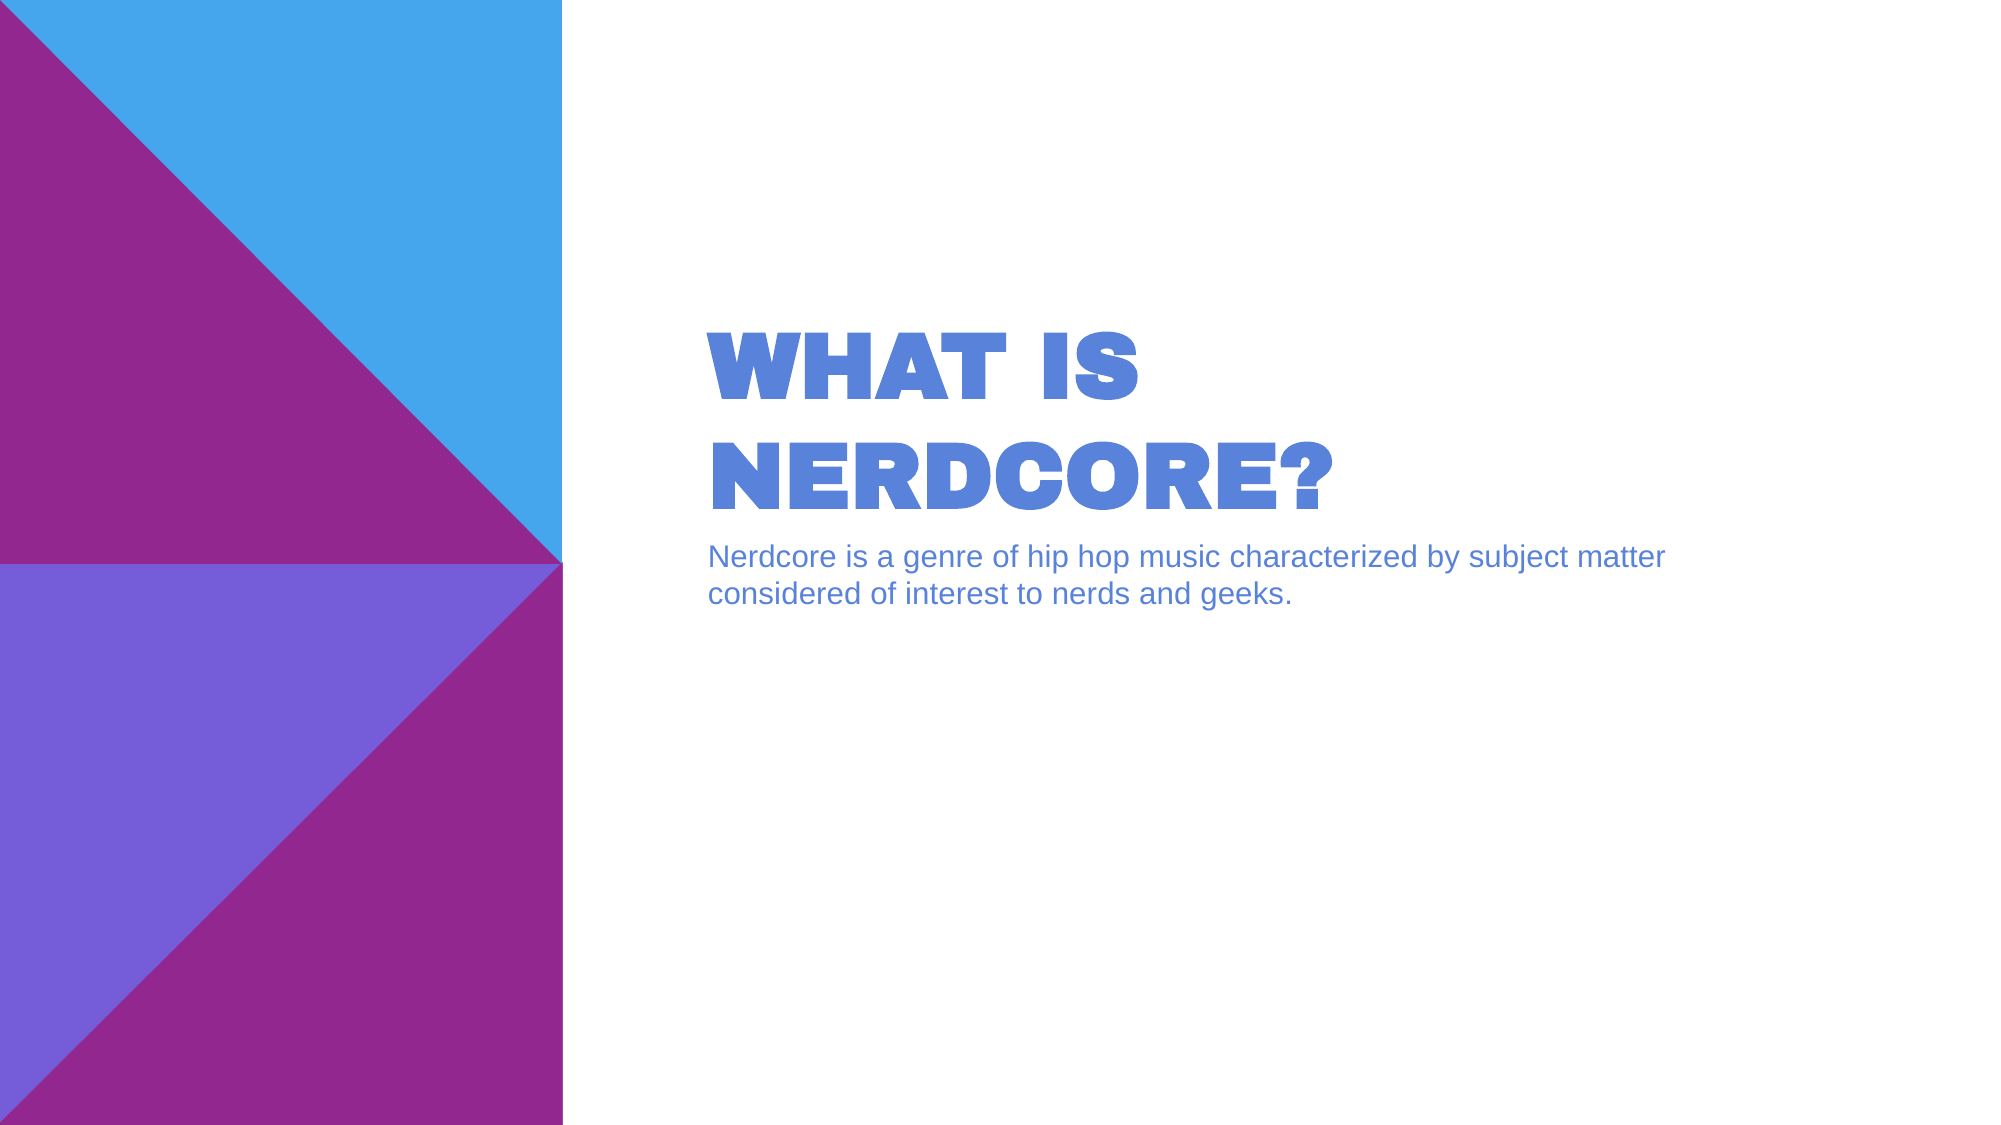

# WHAT IS NERDCORE?
Nerdcore is a genre of hip hop music characterized by subject matter considered of interest to nerds and geeks.